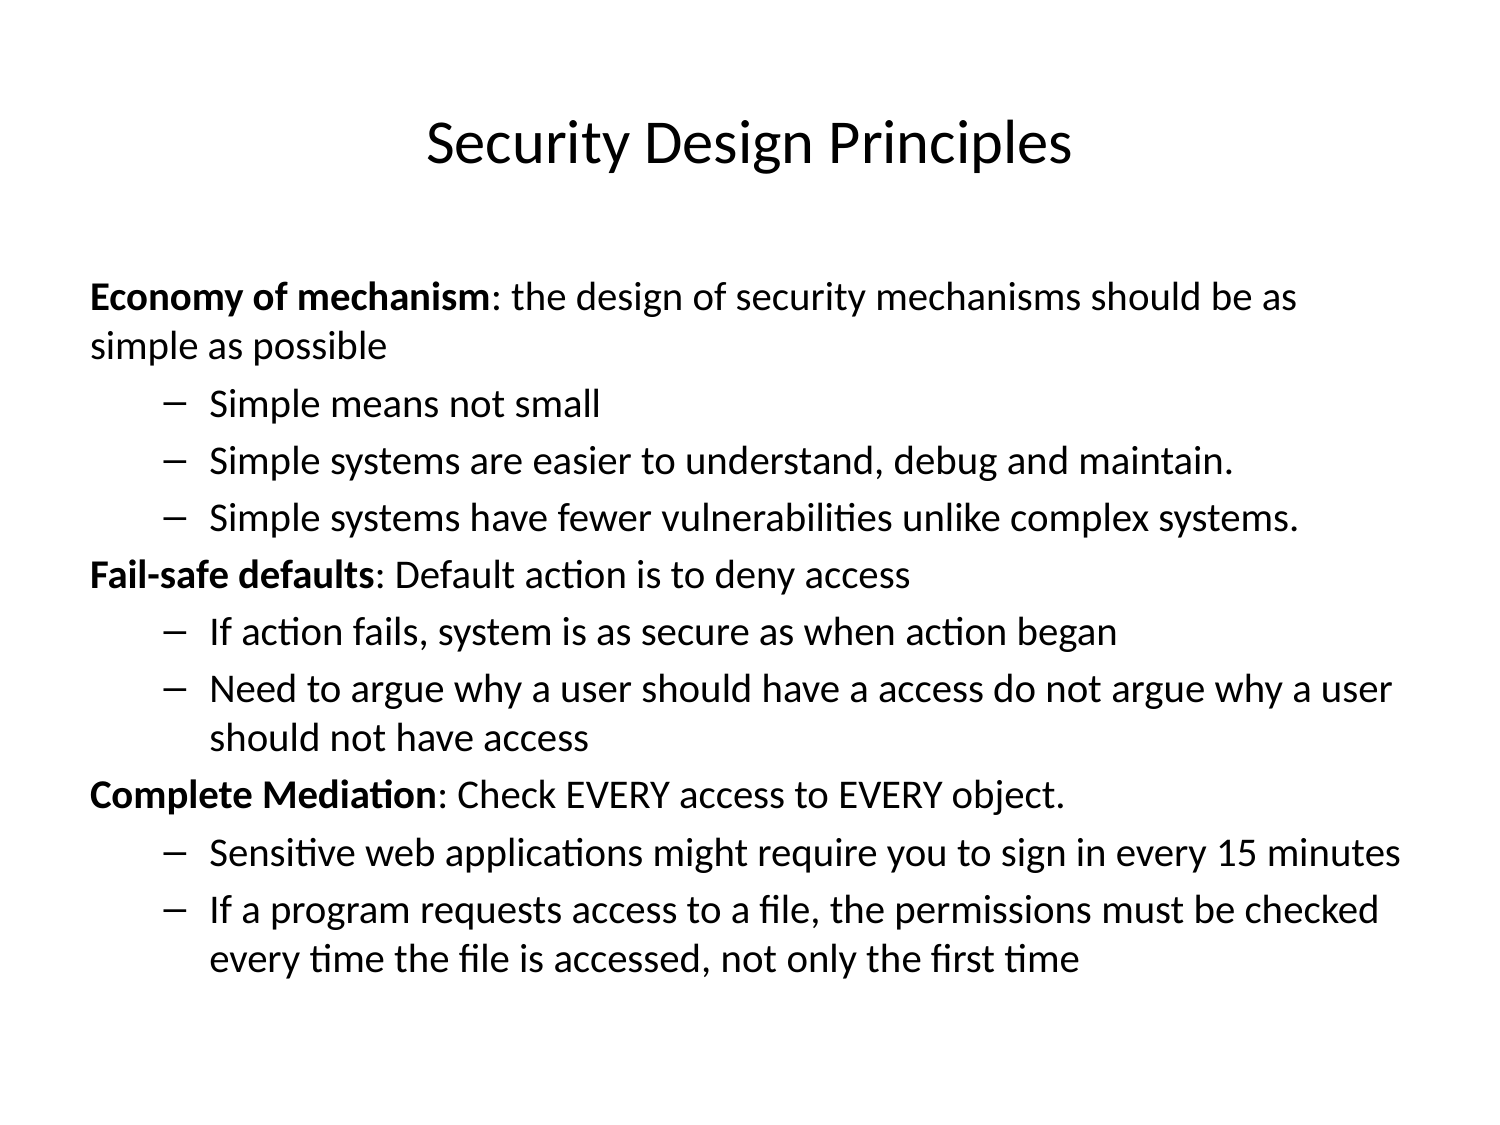

# Security Design Principles
Economy of mechanism: the design of security mechanisms should be as simple as possible
Simple means not small
Simple systems are easier to understand, debug and maintain.
Simple systems have fewer vulnerabilities unlike complex systems.
Fail-safe defaults: Default action is to deny access
If action fails, system is as secure as when action began
Need to argue why a user should have a access do not argue why a user should not have access
Complete Mediation: Check EVERY access to EVERY object.
Sensitive web applications might require you to sign in every 15 minutes
If a program requests access to a file, the permissions must be checked every time the file is accessed, not only the first time